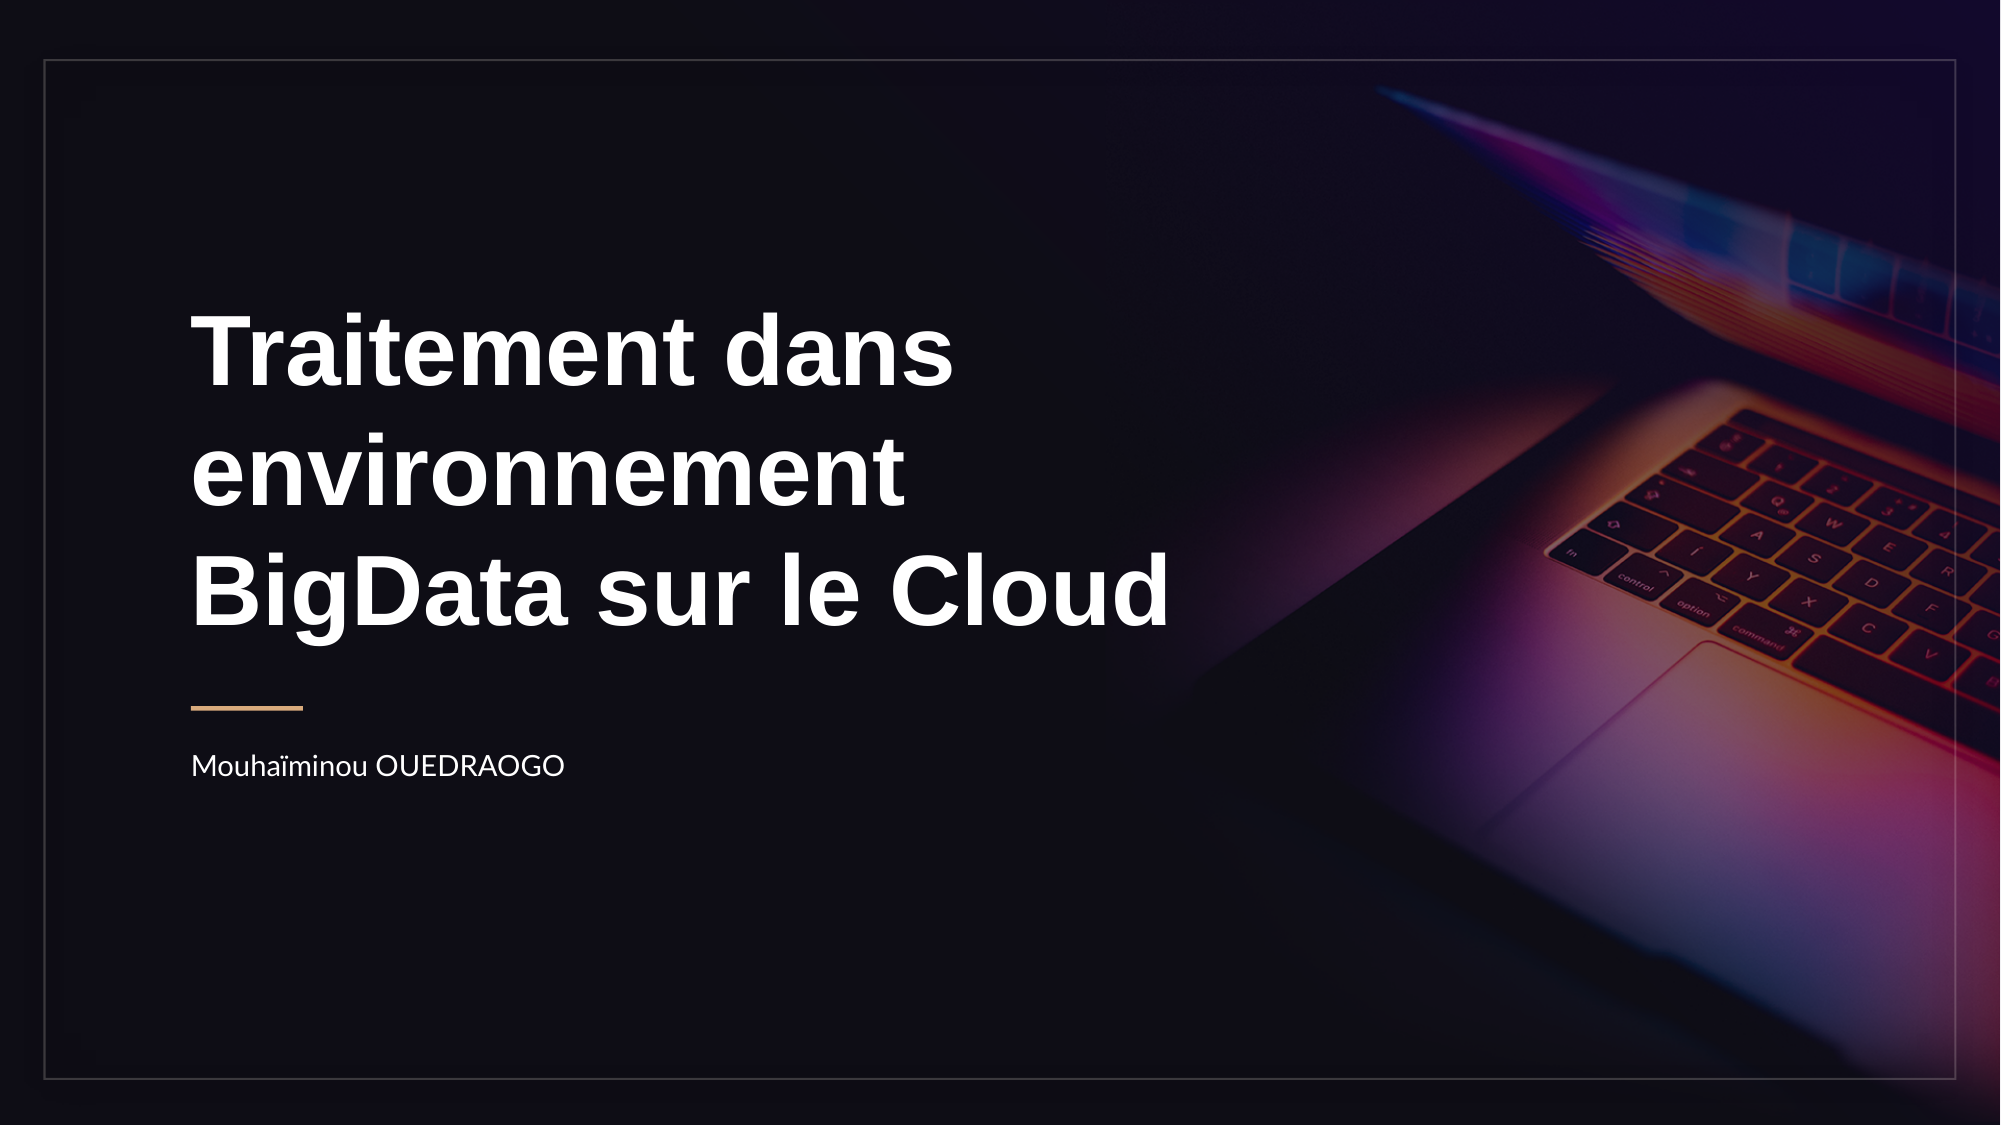

# Traitement dans environnement BigData sur le Cloud
Mouhaïminou OUEDRAOGO